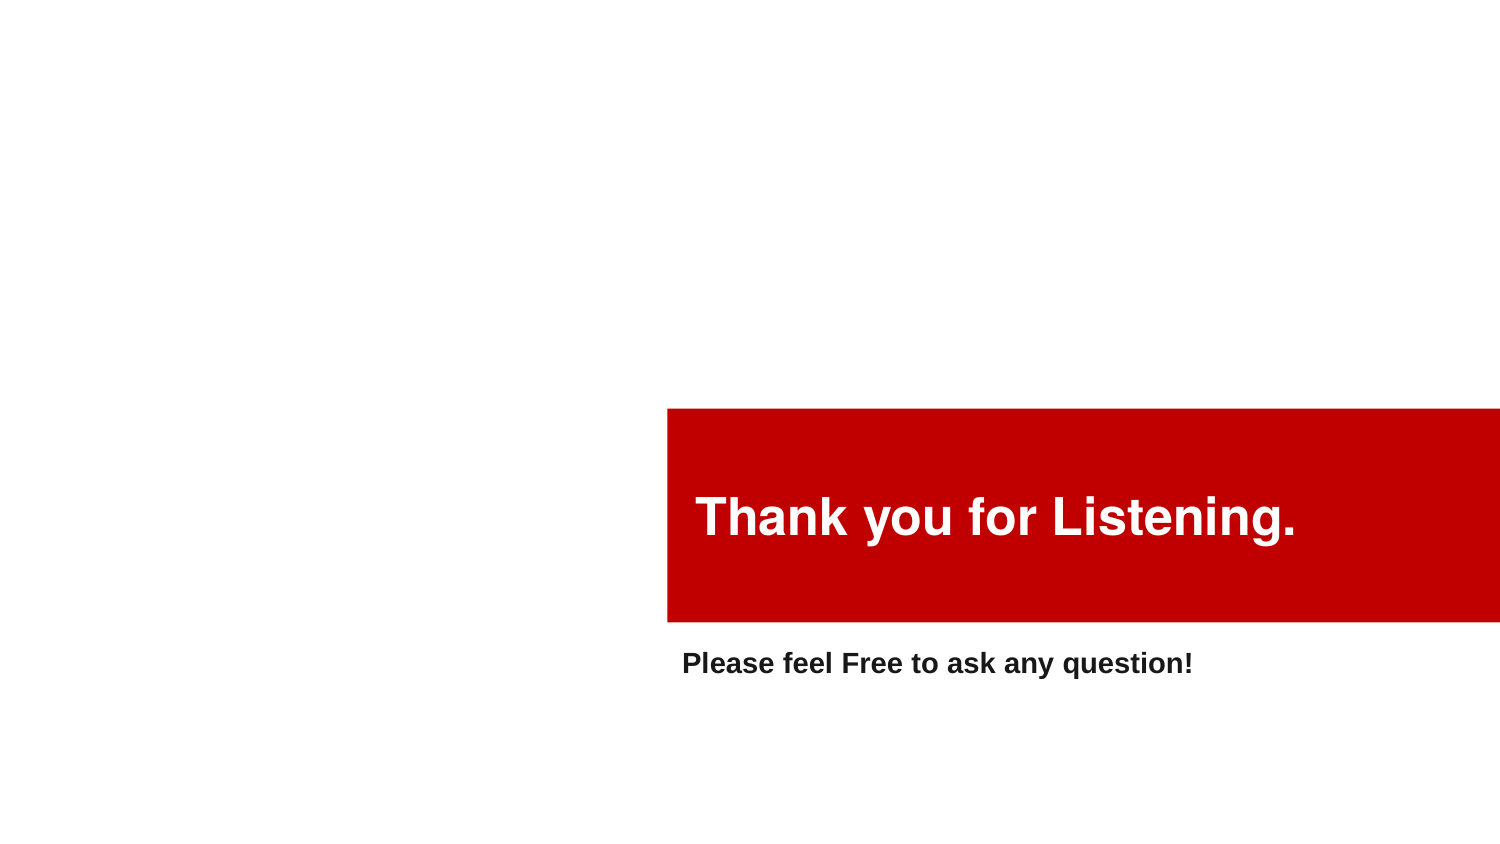

# Thank you for Listening.
Please feel Free to ask any question!